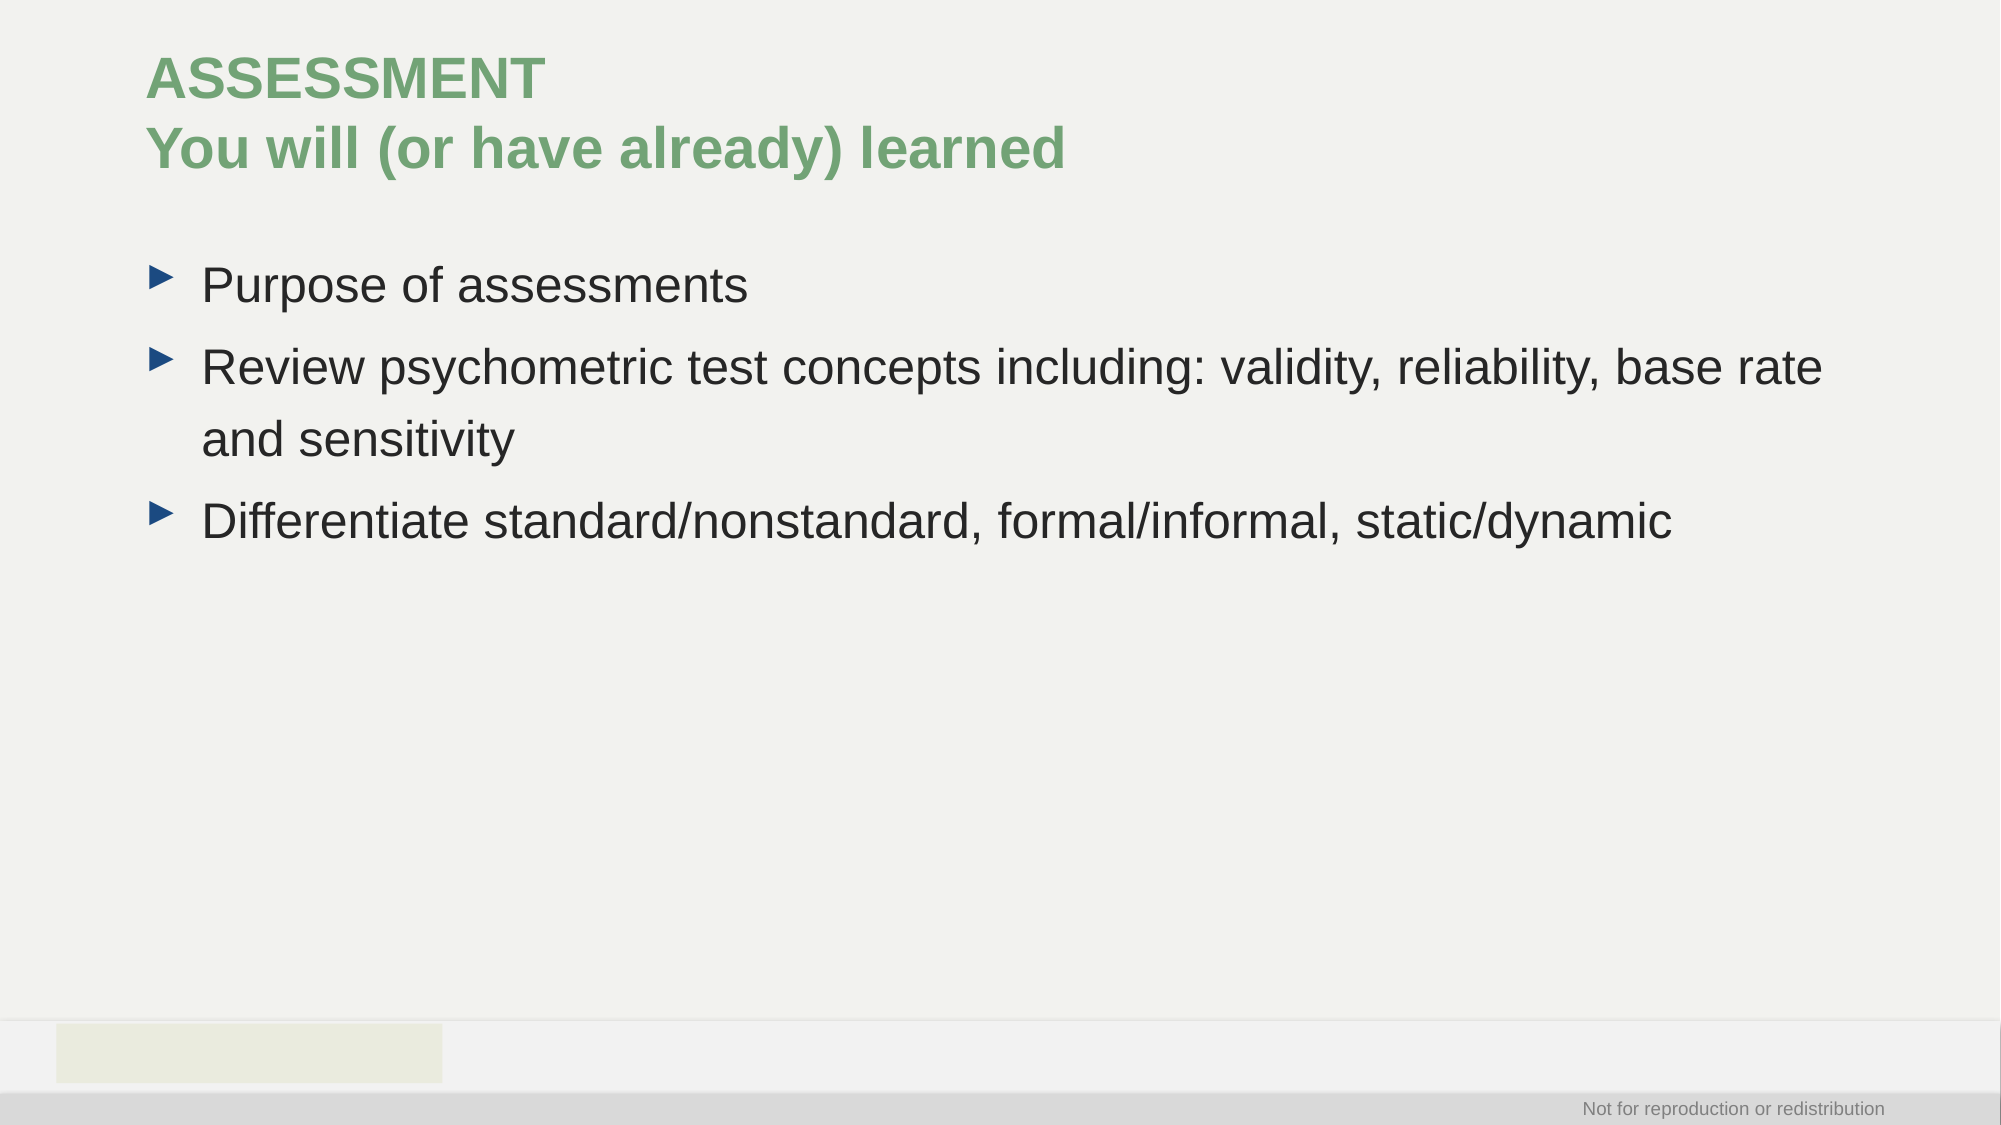

# ASSESSMENT You will (or have already) learned
Purpose of assessments
Review psychometric test concepts including: validity, reliability, base rate and sensitivity
Differentiate standard/nonstandard, formal/informal, static/dynamic